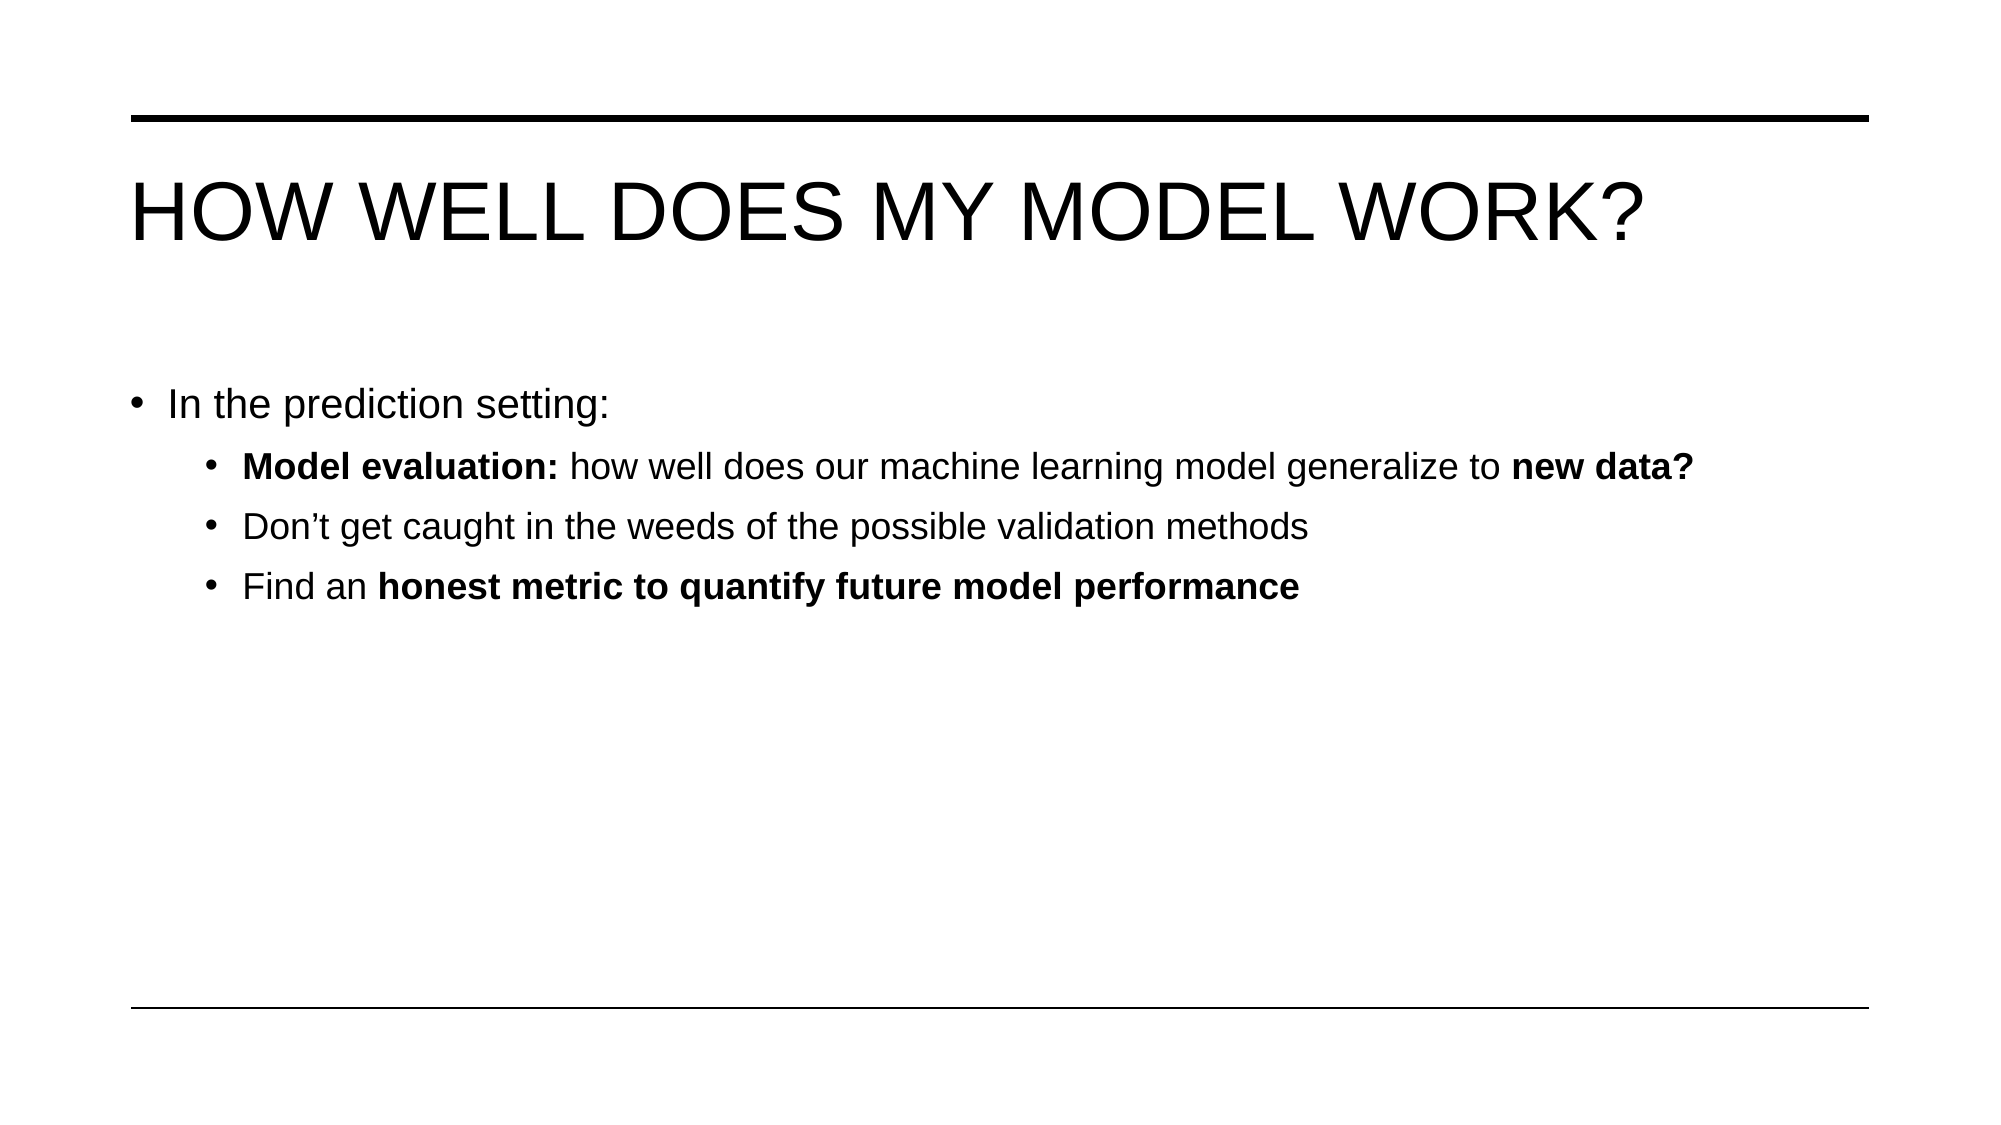

# How well does my model work?
In the prediction setting:
Model evaluation: how well does our machine learning model generalize to new data?
Don’t get caught in the weeds of the possible validation methods
Find an honest metric to quantify future model performance